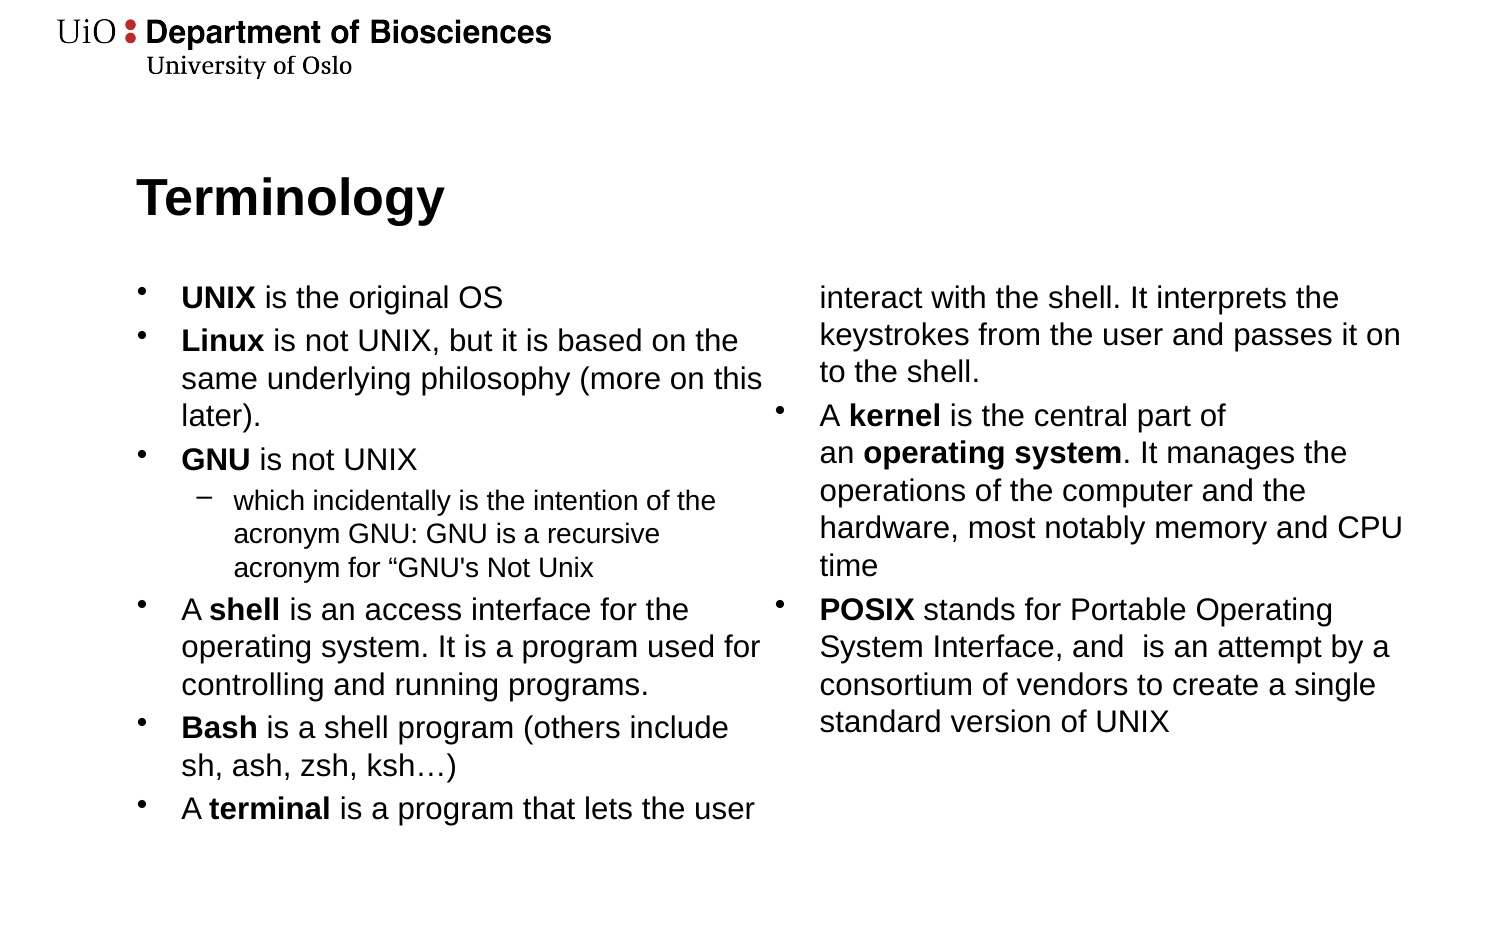

# Terminology
UNIX is the original OS
Linux is not UNIX, but it is based on the same underlying philosophy (more on this later).
GNU is not UNIX
which incidentally is the intention of the acronym GNU: GNU is a recursive acronym for “GNU's Not Unix
A shell is an access interface for the operating system. It is a program used for controlling and running programs.
Bash is a shell program (others include sh, ash, zsh, ksh…)
A terminal is a program that lets the user interact with the shell. It interprets the keystrokes from the user and passes it on to the shell.
A kernel is the central part of an operating system. It manages the operations of the computer and the hardware, most notably memory and CPU time
POSIX stands for Portable Operating System Interface, and  is an attempt by a consortium of vendors to create a single standard version of UNIX